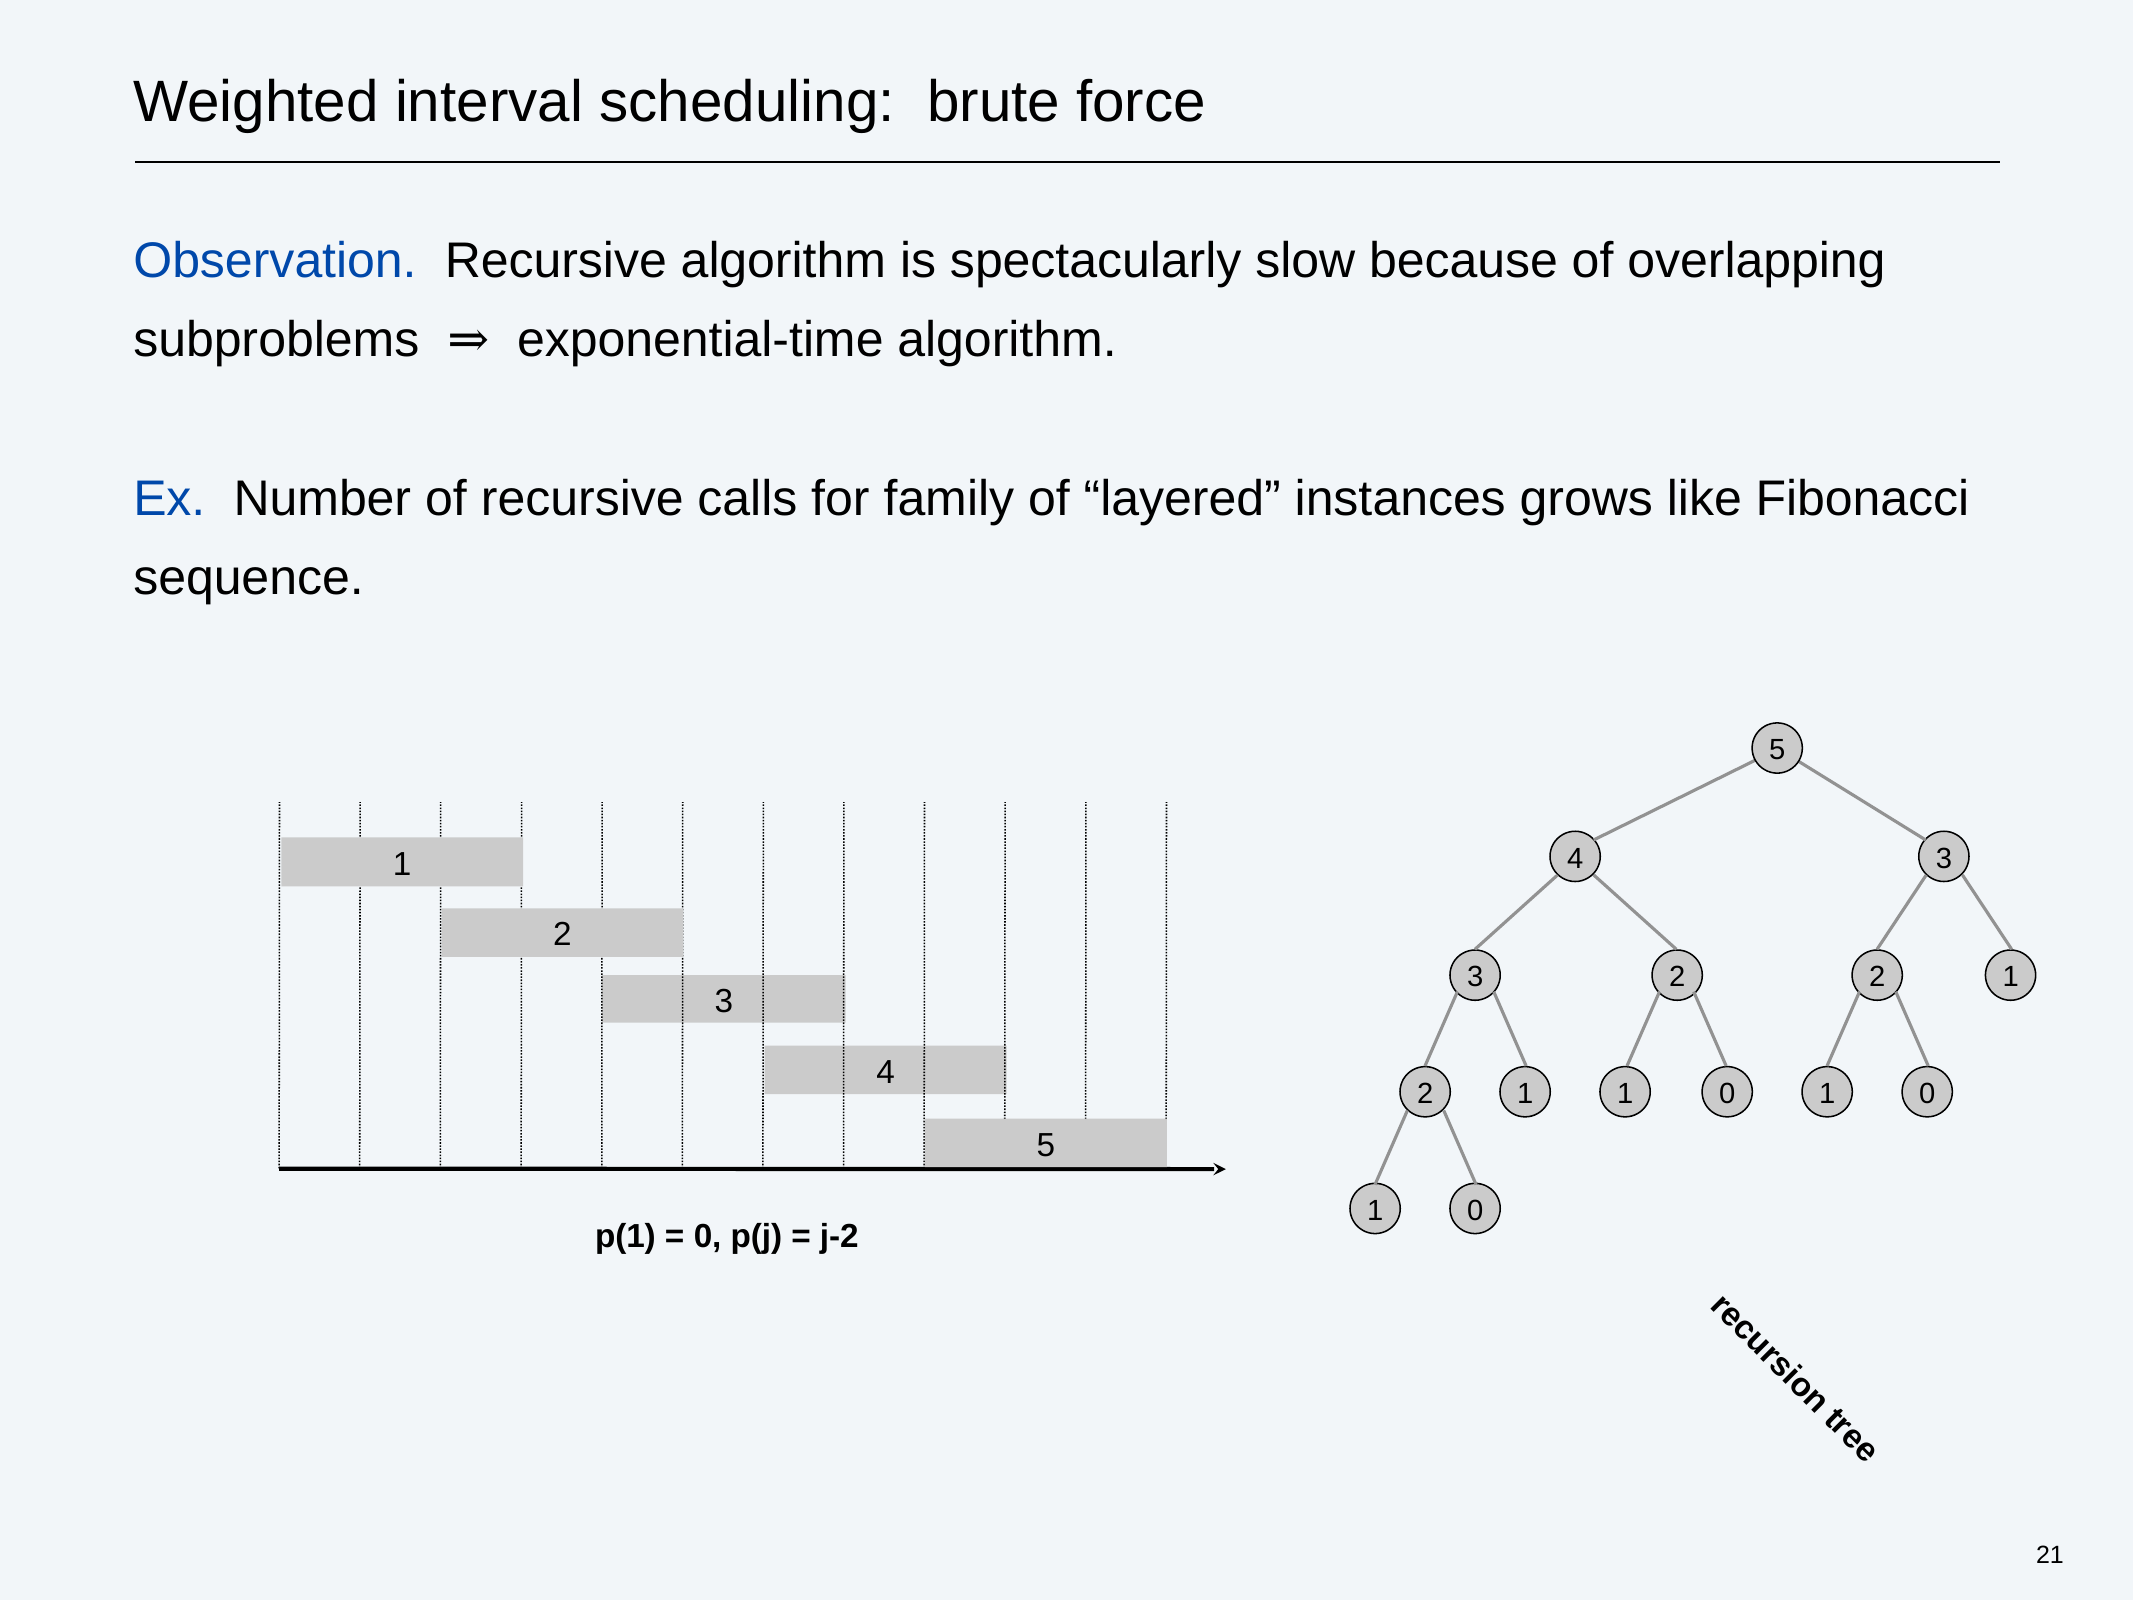

# Weighted interval scheduling:  brute force

Observation.  Recursive algorithm is spectacularly slow because of overlapping subproblems  ⇒  exponential-time algorithm.
Ex.  Number of recursive calls for family of “layered” instances grows like Fibonacci sequence.
5

4
3

3
2
2
1

2
1
1
0
1
0

1
0
recursion tree

1
2
3
4
5

p(1) = 0, p(j) = j-2
21